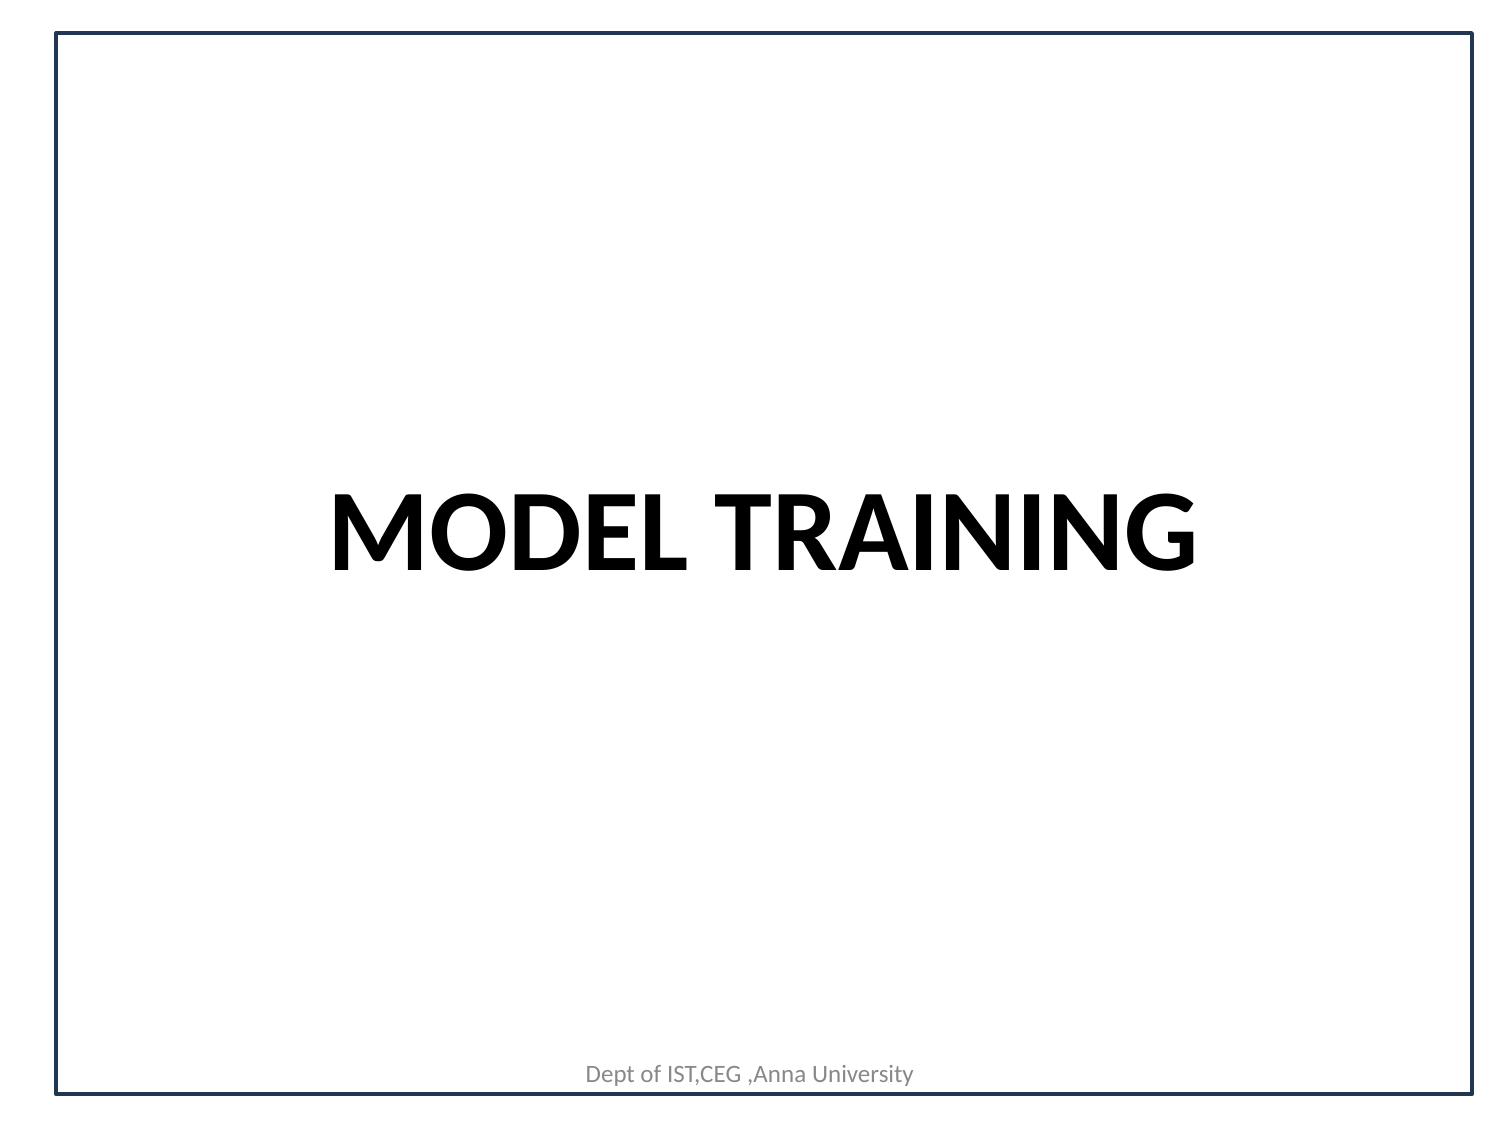

# MODEL TRAINING
Dept of IST,CEG ,Anna University
39